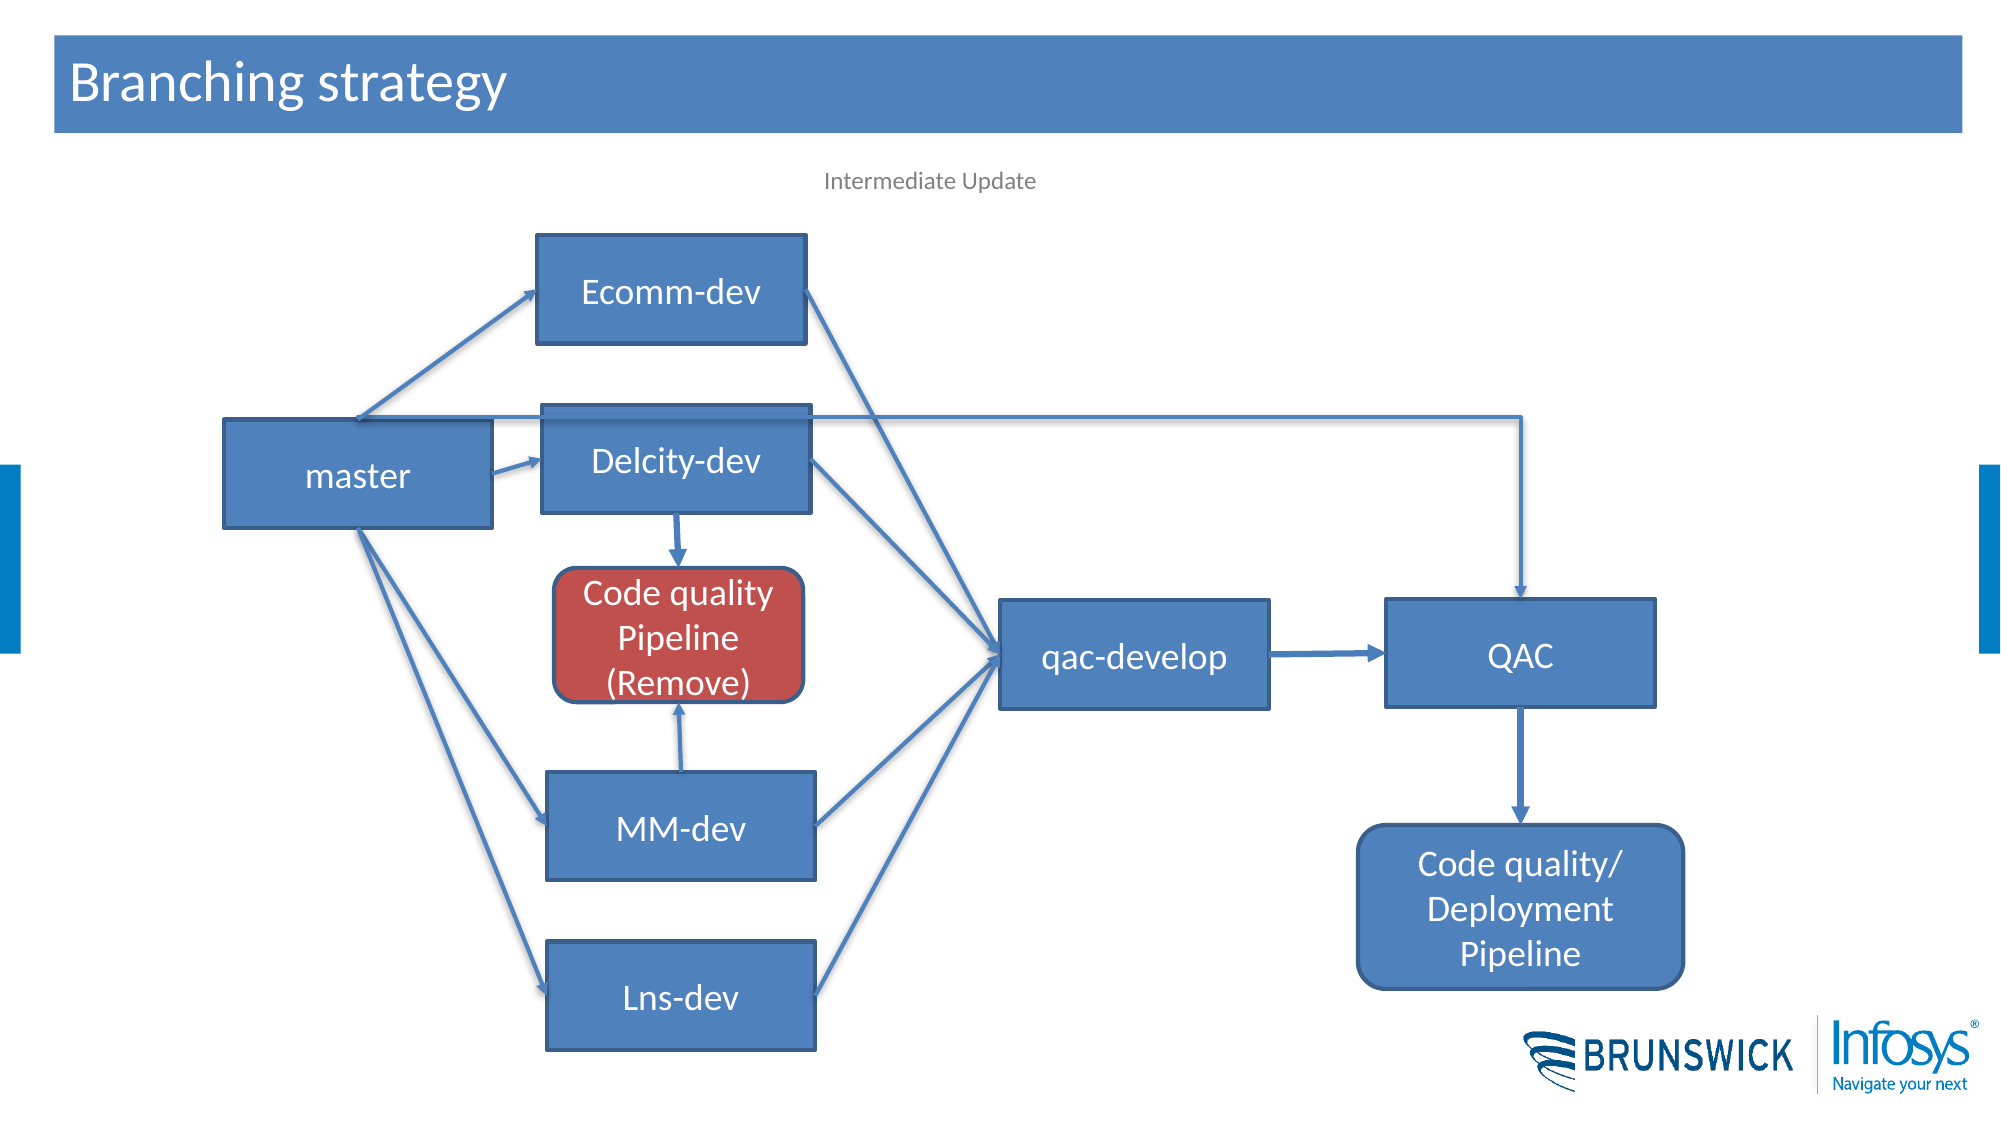

# Branching strategy
Intermediate Update
Ecomm-dev
Delcity-dev
master
Code quality Pipeline (Remove)
QAC
qac-develop
MM-dev
Code quality/ Deployment Pipeline
Lns-dev